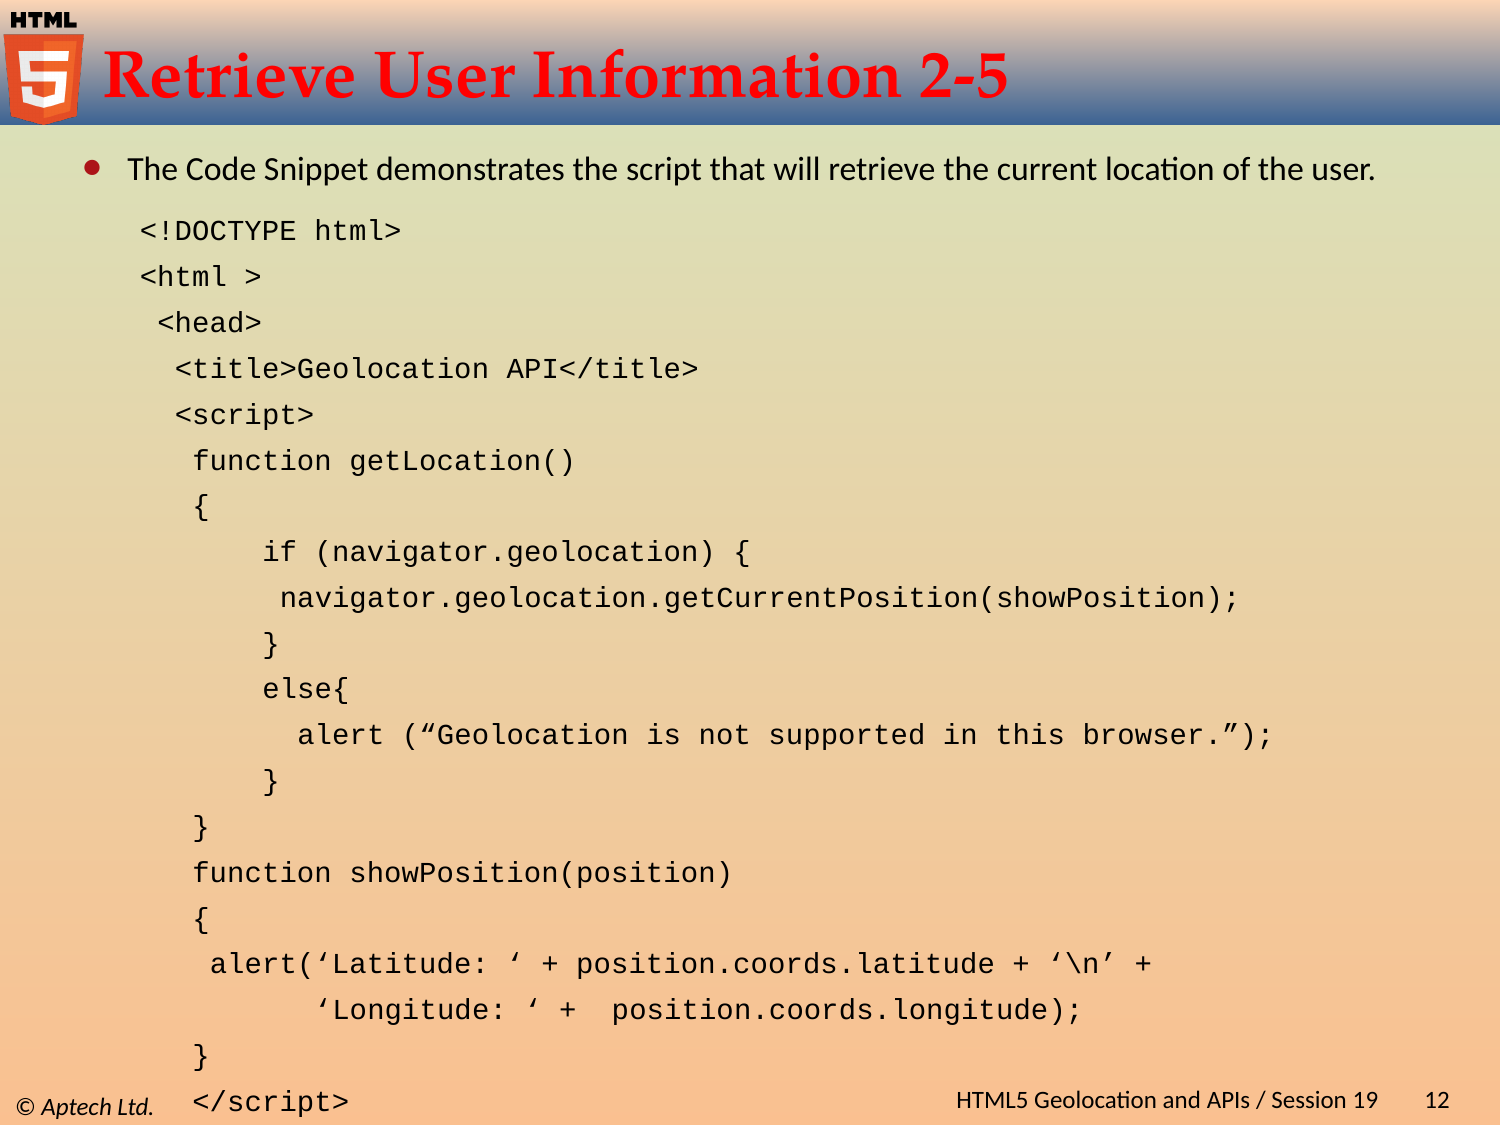

# Retrieve User Information 2-5
The Code Snippet demonstrates the script that will retrieve the current location of the user.
<!DOCTYPE html>
<html >
 <head>
  <title>Geolocation API</title>
  <script>
   function getLocation()
   {
       if (navigator.geolocation) {
        navigator.geolocation.getCurrentPosition(showPosition);
       }
       else{
         alert (“Geolocation is not supported in this browser.”);
       }
   }
   function showPosition(position)
   {
    alert(‘Latitude: ‘ + position.coords.latitude + ‘\n’ +
          ‘Longitude: ‘ +  position.coords.longitude);
   }
   </script>
 </head>
HTML5 Geolocation and APIs / Session 19
12